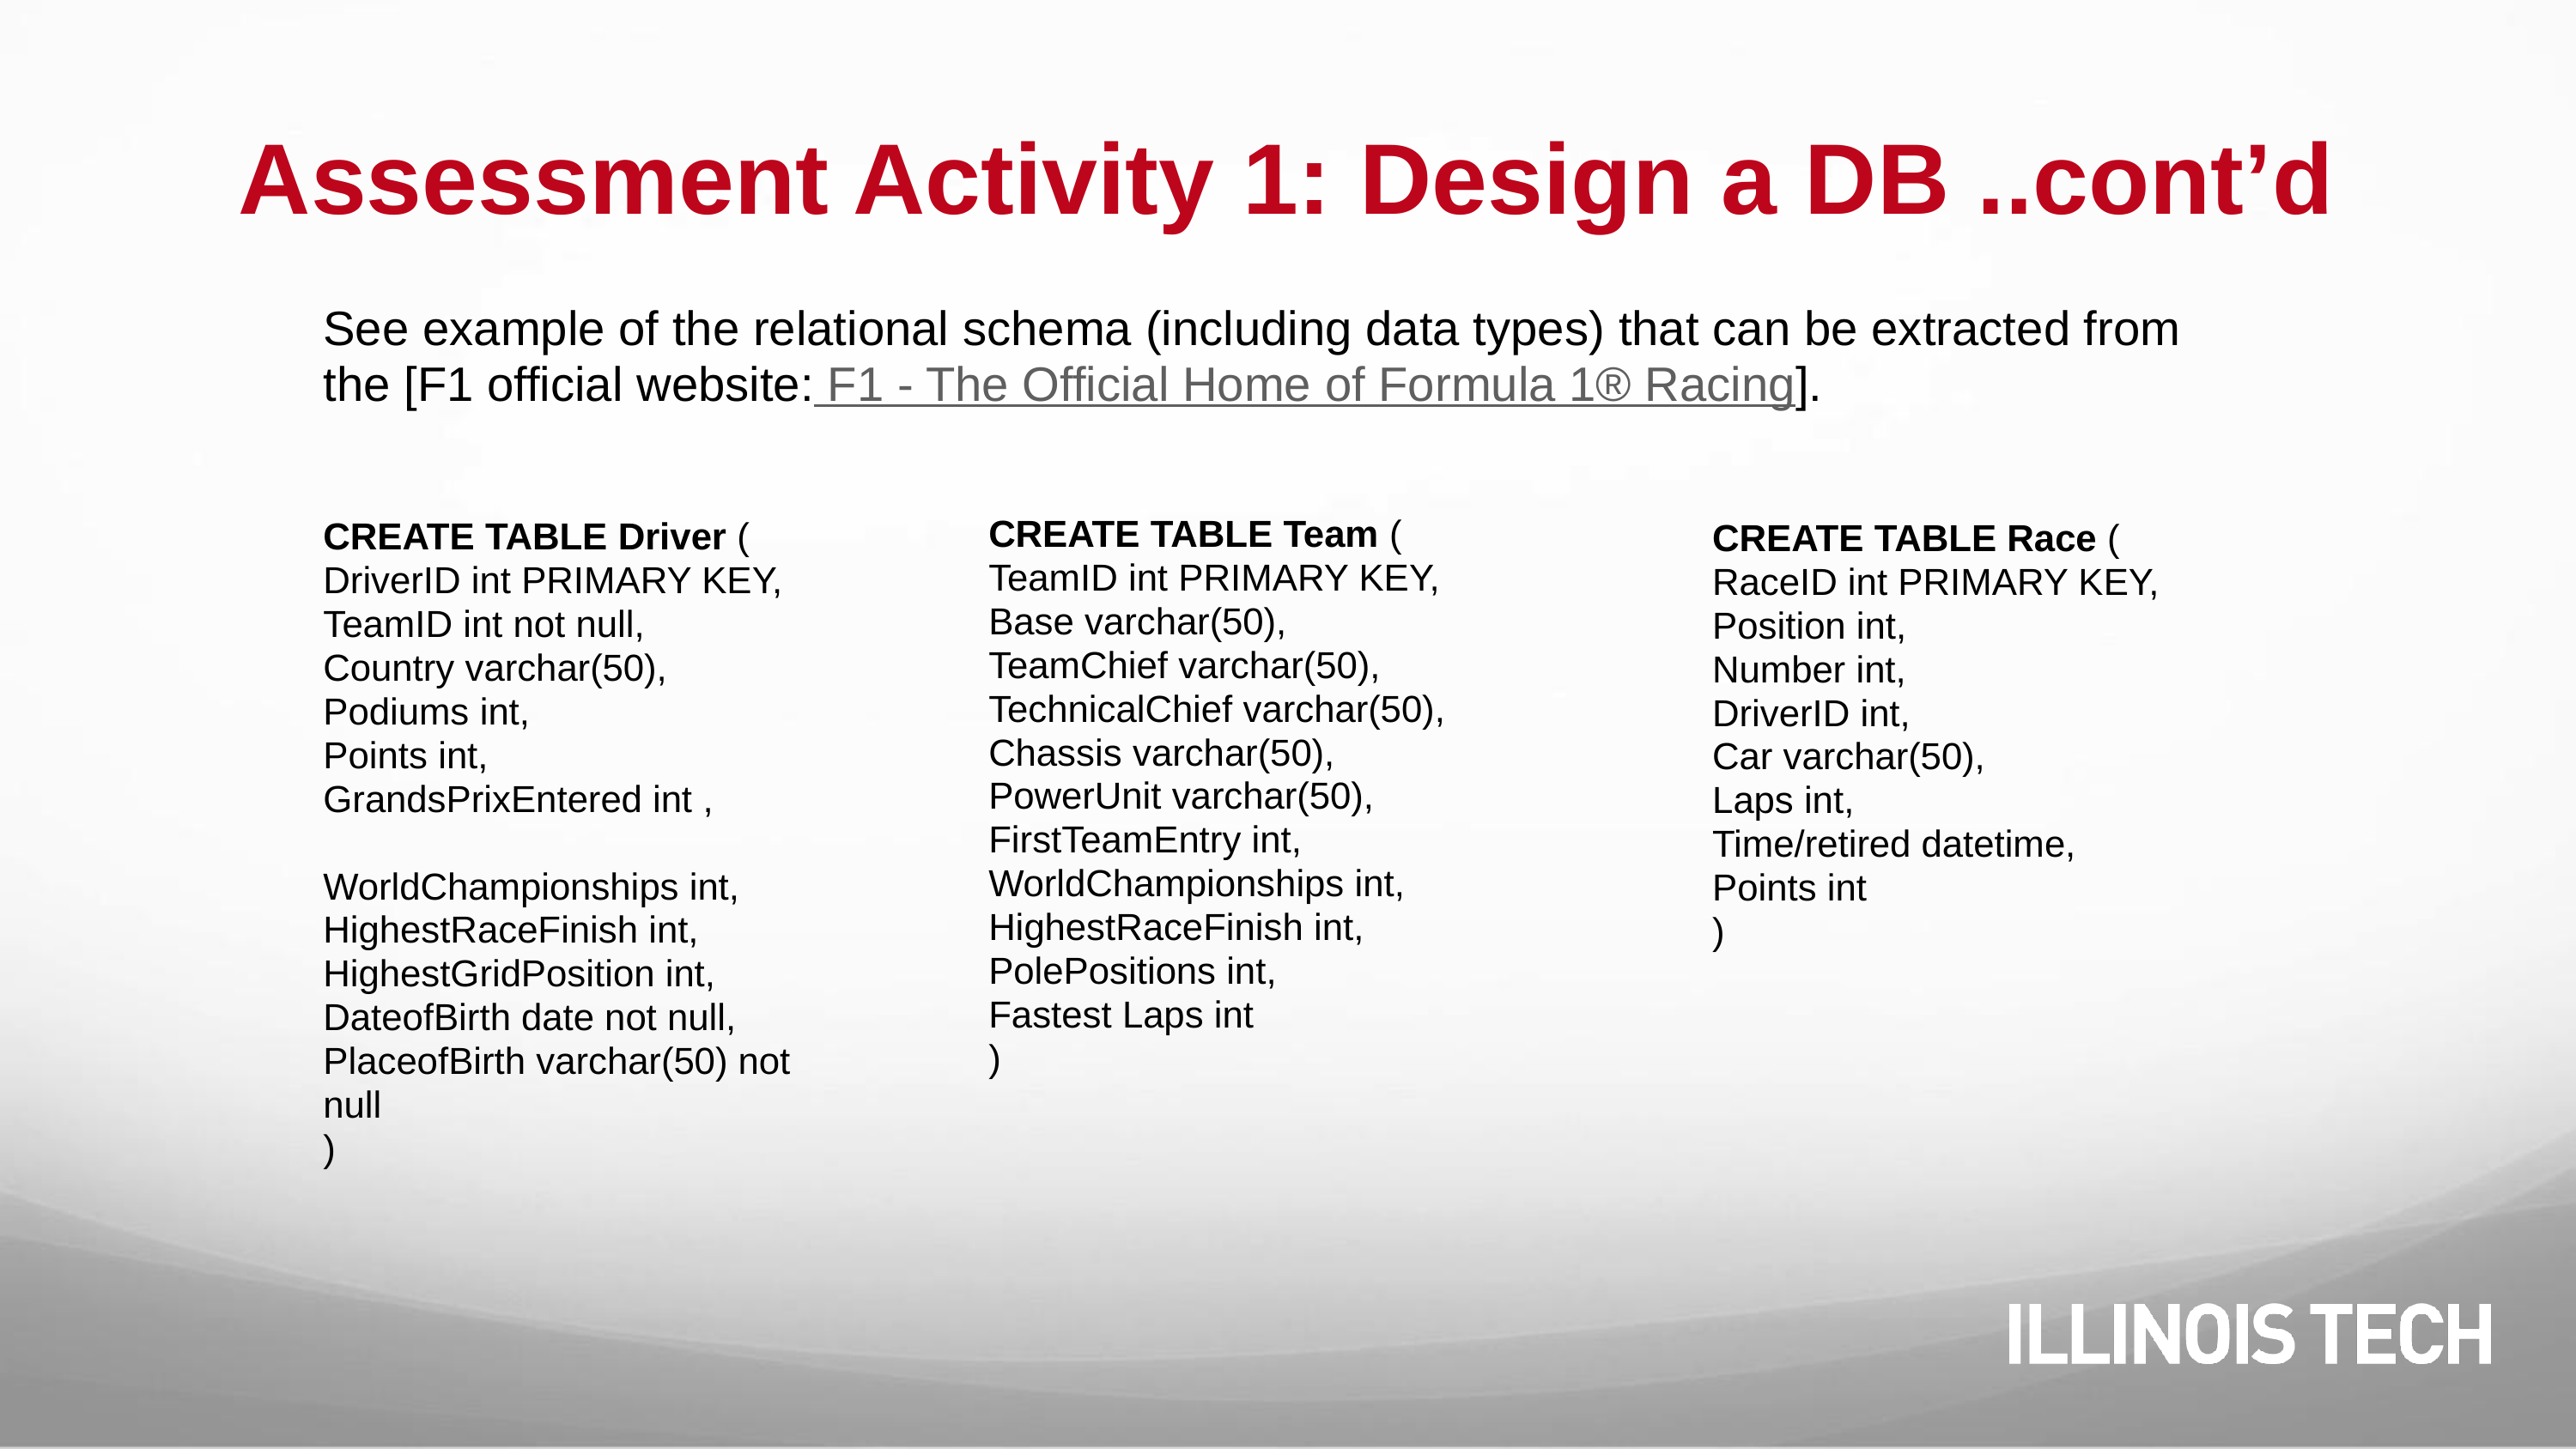

# Assessment Activity 1: Design a DB ..cont’d
See example of the relational schema (including data types) that can be extracted from the [F1 official website: F1 - The Official Home of Formula 1® Racing].

CREATE TABLE Team (
TeamID int PRIMARY KEY,
Base varchar(50),
TeamChief varchar(50),
TechnicalChief varchar(50),
Chassis varchar(50),
PowerUnit varchar(50),
FirstTeamEntry int,
WorldChampionships int, HighestRaceFinish int, PolePositions int,
Fastest Laps int
)

CREATE TABLE Driver (
DriverID int PRIMARY KEY,
TeamID int not null,
Country varchar(50),
Podiums int,
Points int,
GrandsPrixEntered int ,
WorldChampionships int,
HighestRaceFinish int,
HighestGridPosition int,
DateofBirth date not null,
PlaceofBirth varchar(50) not null
)

CREATE TABLE Race (
RaceID int PRIMARY KEY,
Position int,
Number int,
DriverID int,
Car varchar(50),
Laps int,
Time/retired datetime,
Points int
)